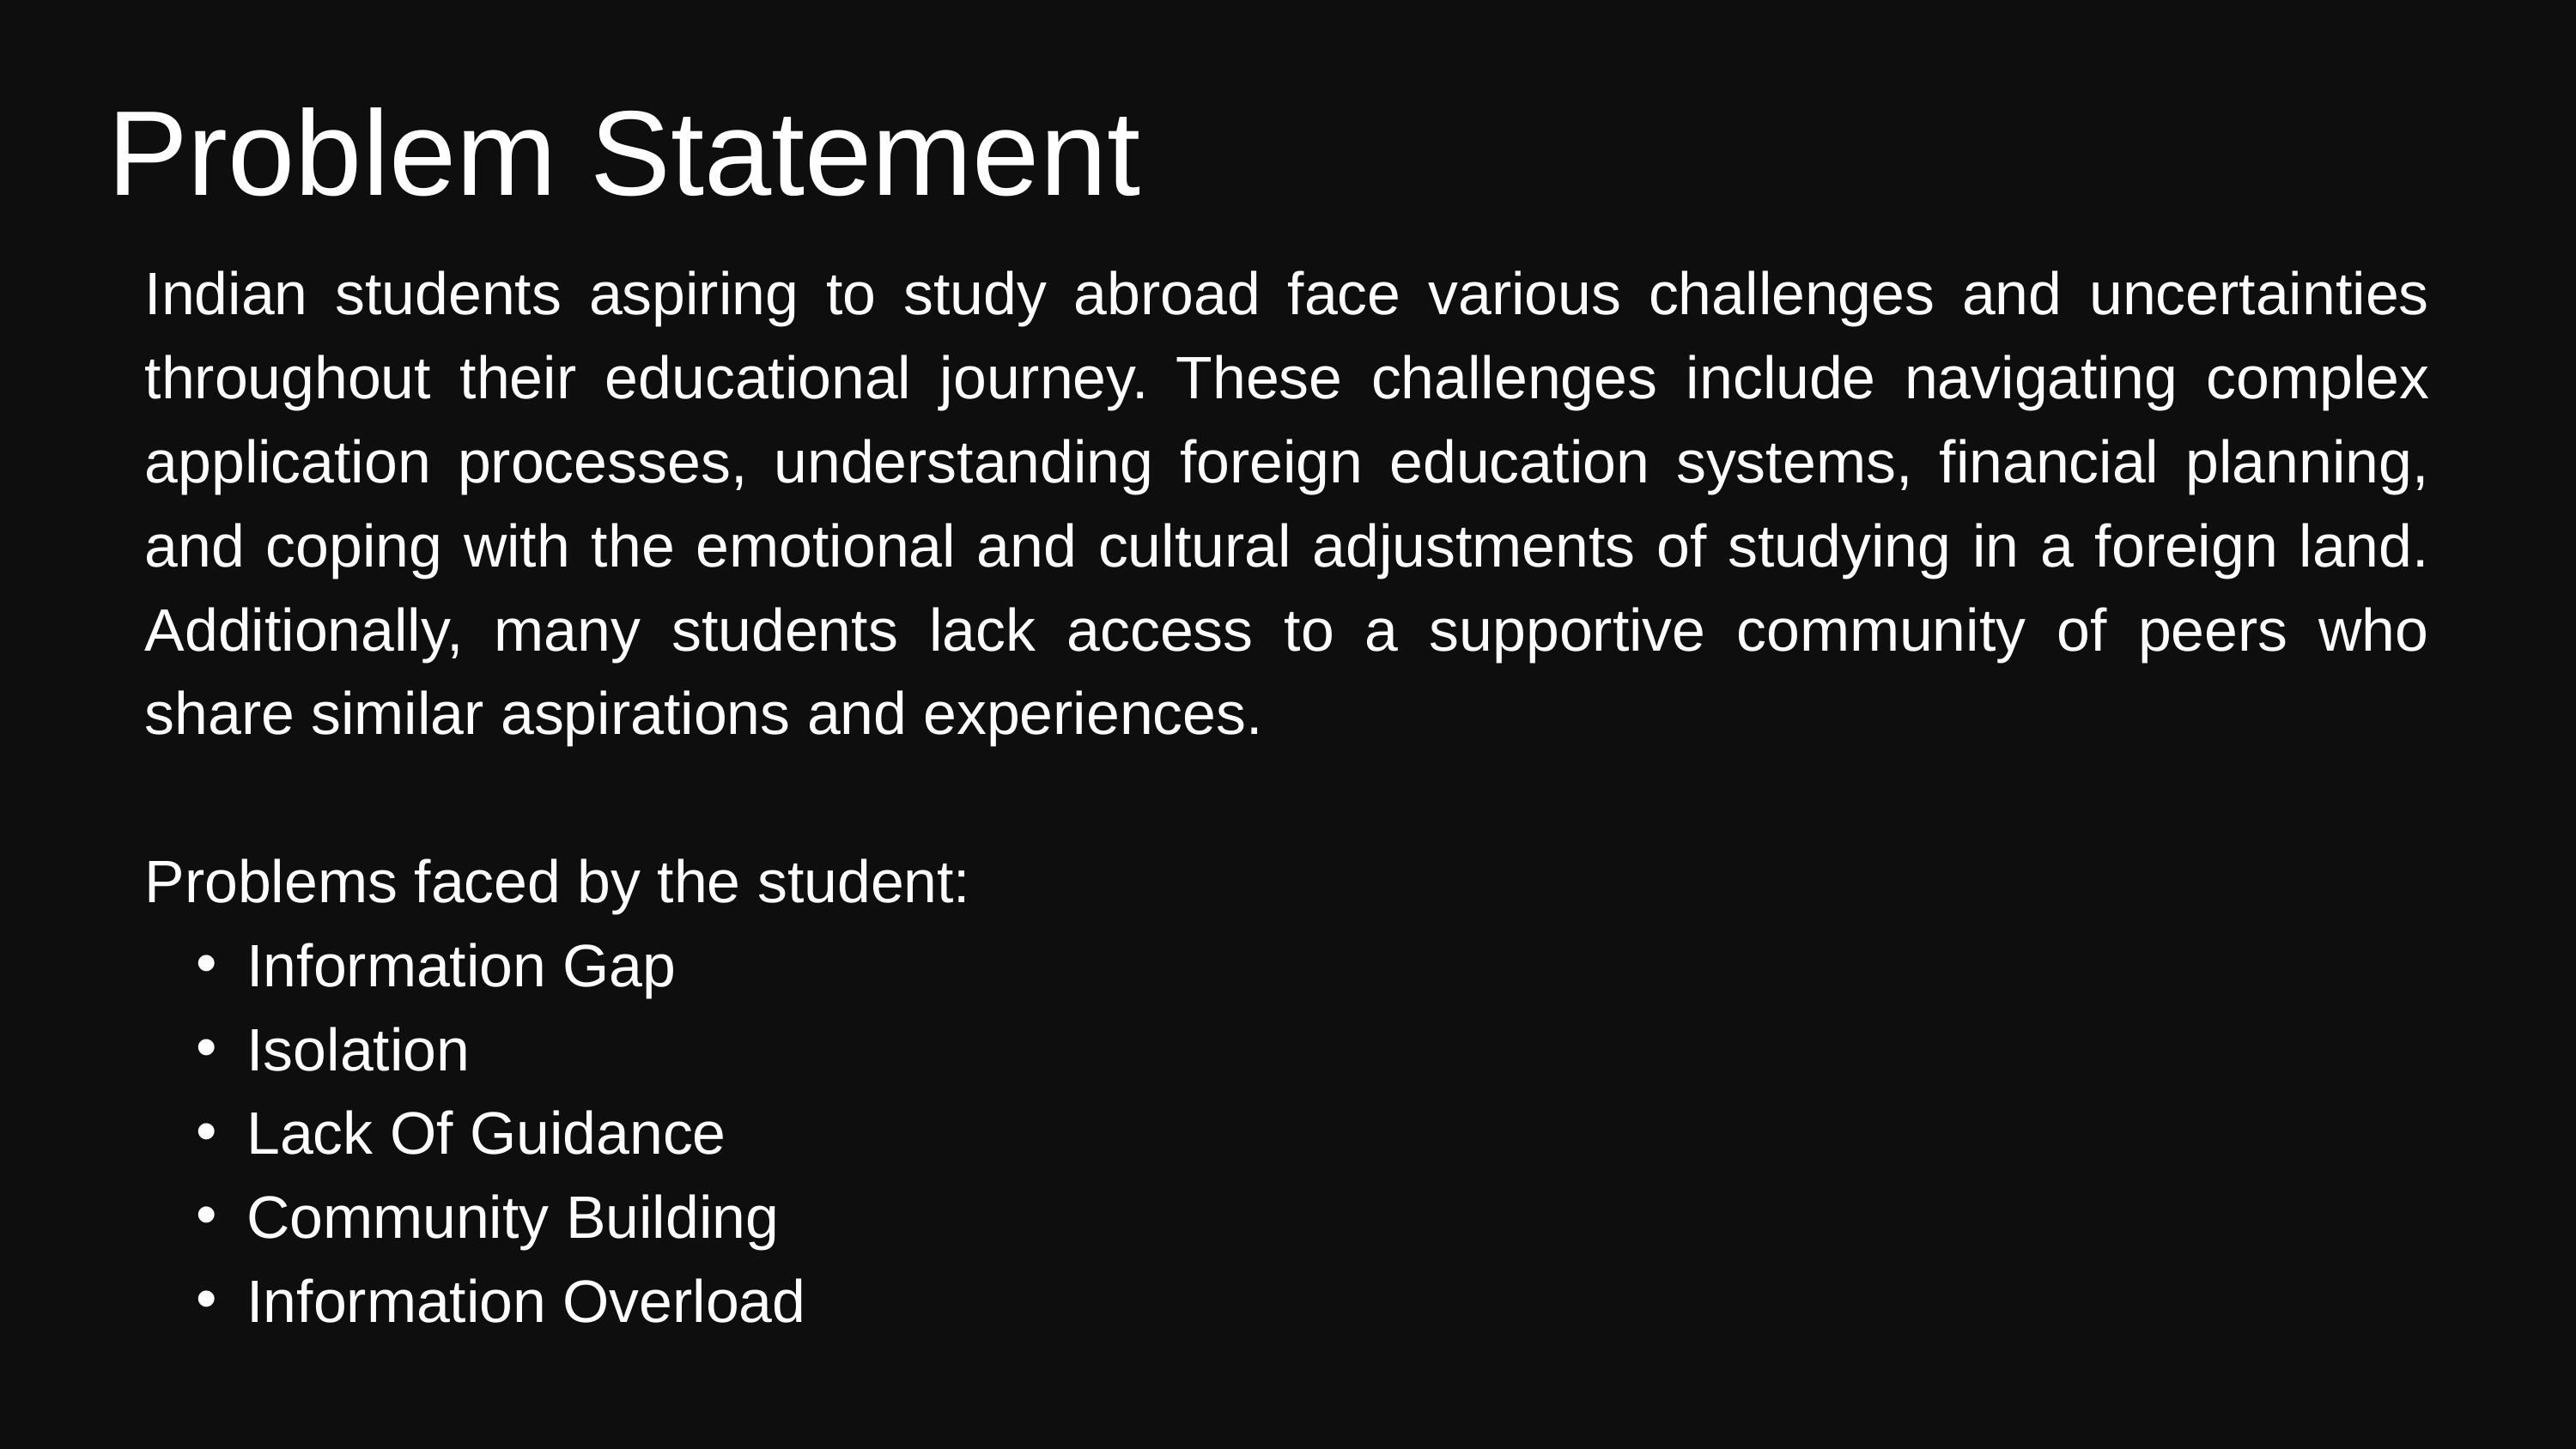

Problem Statement
Indian students aspiring to study abroad face various challenges and uncertainties throughout their educational journey. These challenges include navigating complex application processes, understanding foreign education systems, financial planning, and coping with the emotional and cultural adjustments of studying in a foreign land. Additionally, many students lack access to a supportive community of peers who share similar aspirations and experiences.

Problems faced by the student:
Information Gap
Isolation
Lack Of Guidance
Community Building
Information Overload